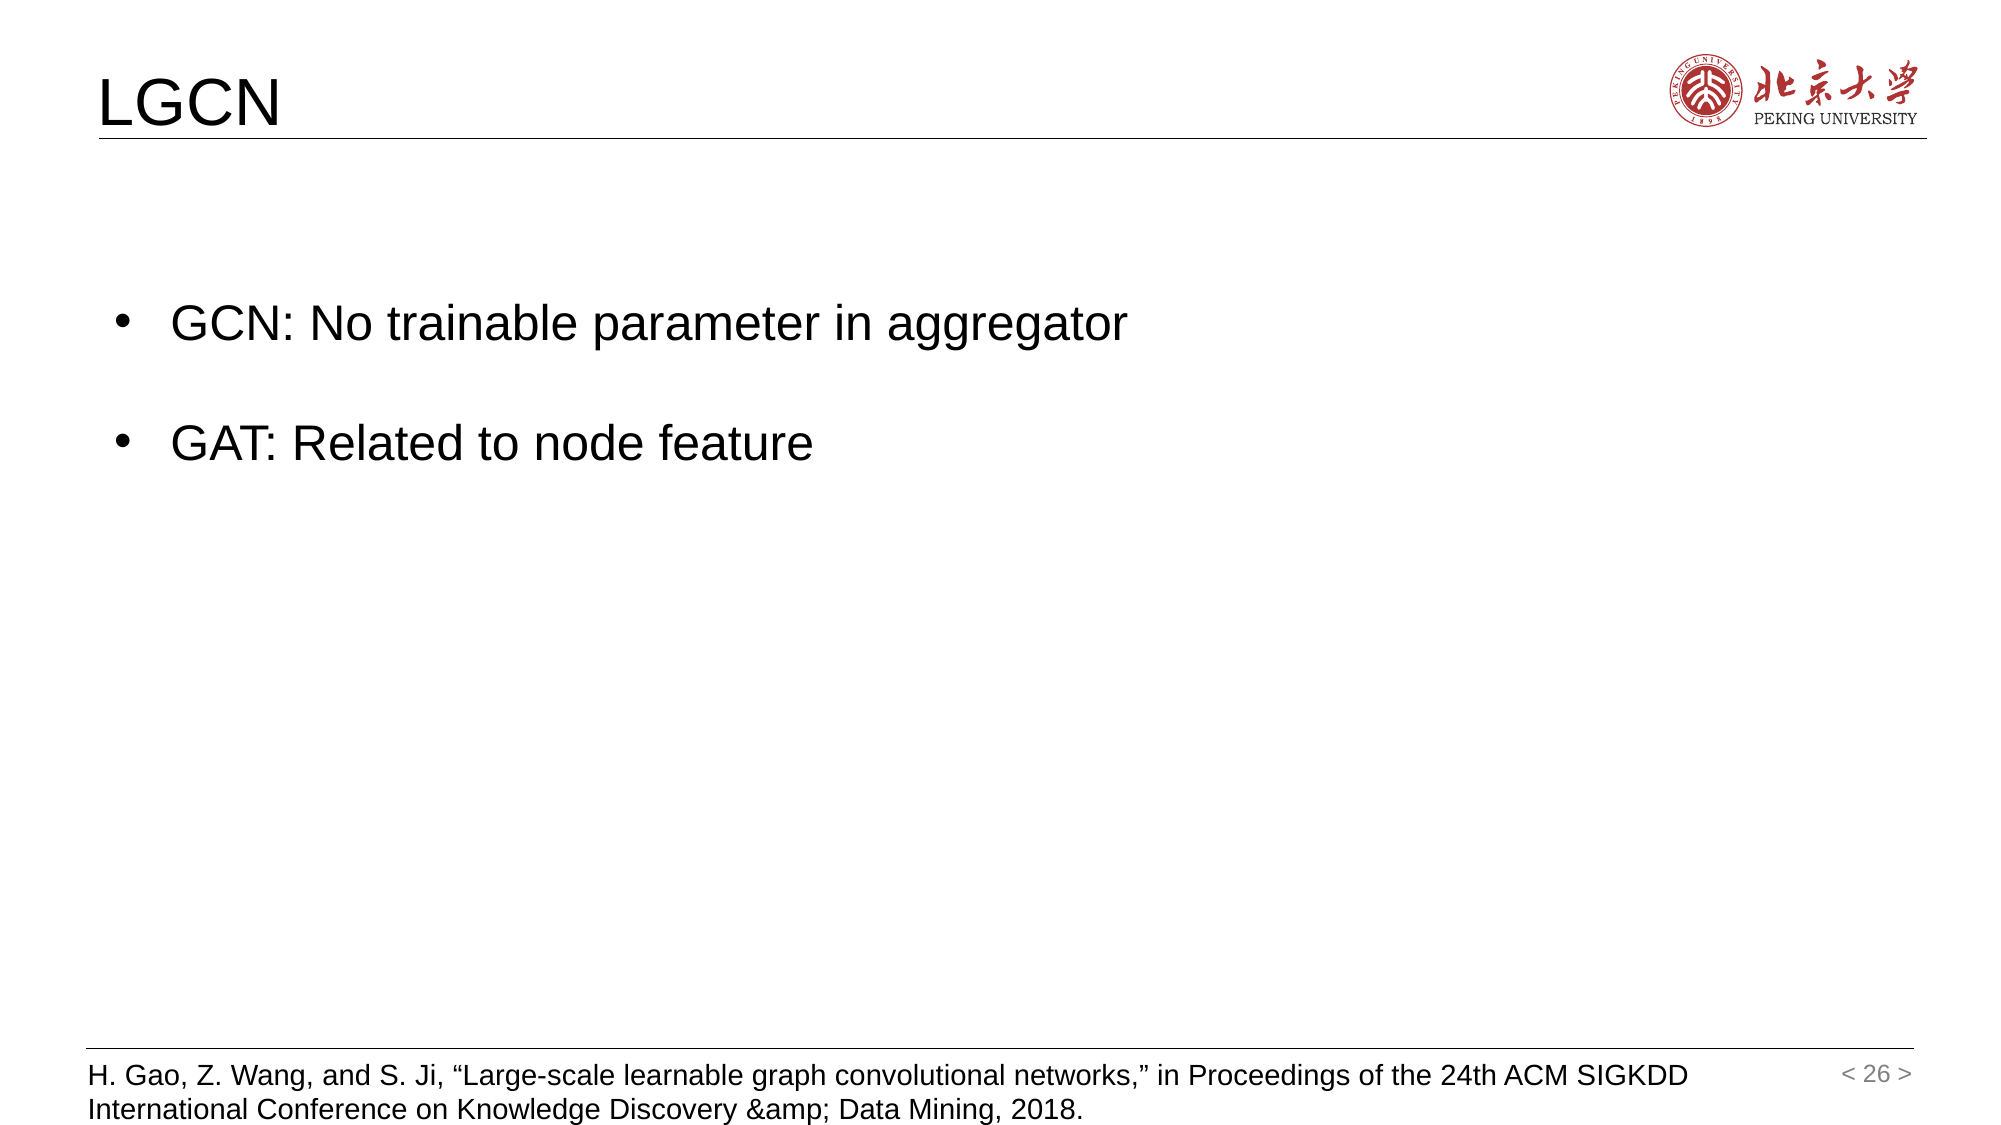

LGCN

GCN: No trainable parameter in aggregator

GAT: Related to node feature

H. Gao, Z. Wang, and S. Ji, “Large-scale learnable graph convolutional networks,” in Proceedings of the 24th ACM SIGKDD International Conference on Knowledge Discovery &amp; Data Mining, 2018.
< 26 >